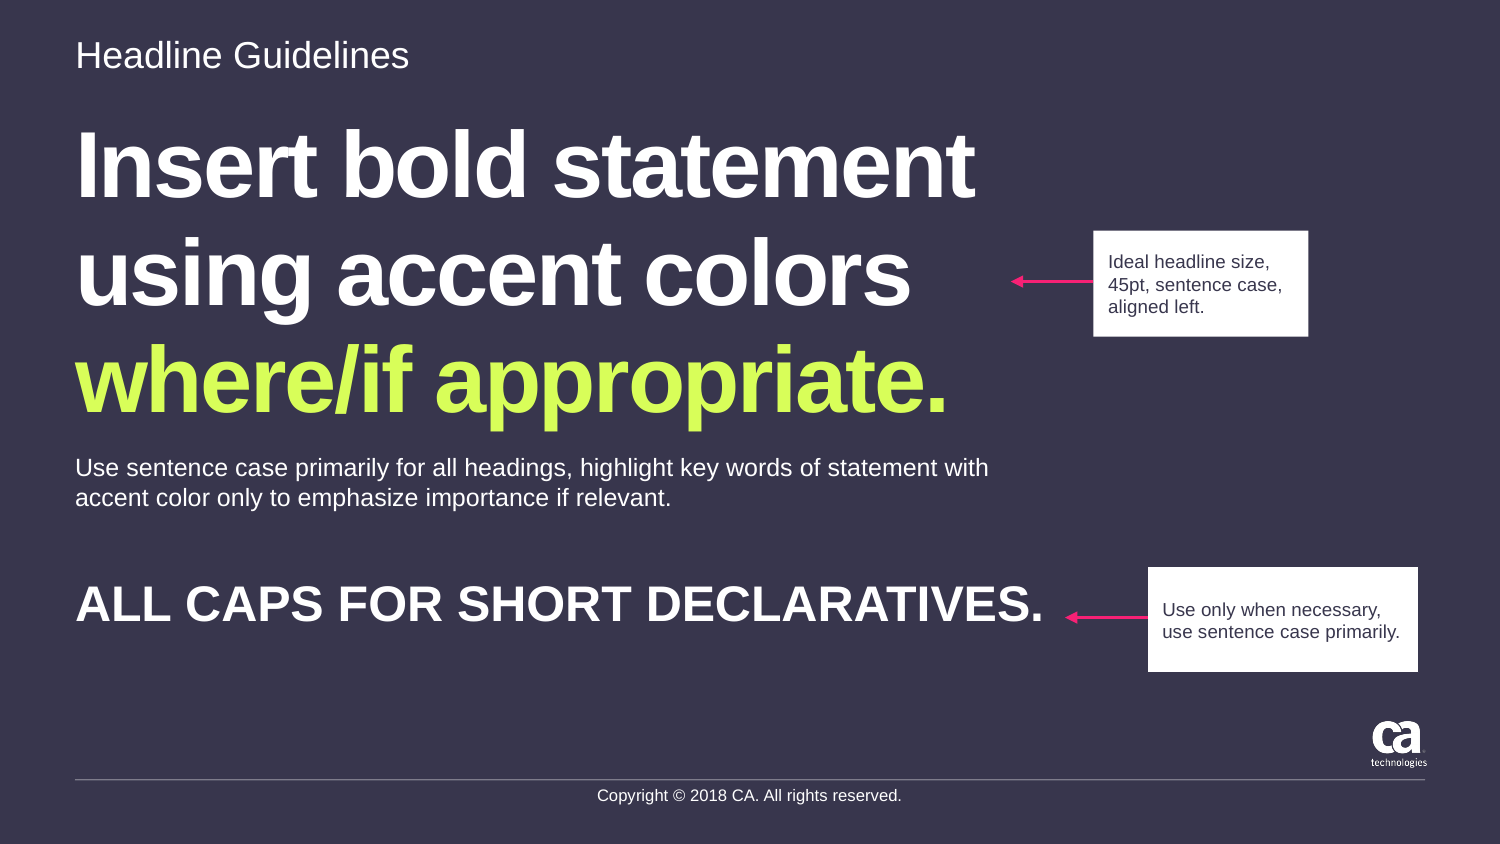

Headline Guidelines

#
Insert bold statement
using accent colors
where/if appropriate.
Ideal headline size, 45pt, sentence case, aligned left.
Use sentence case primarily for all headings, highlight key words of statement with accent color only to emphasize importance if relevant.
ALL CAPS FOR SHORT DECLARATIVES.
Use only when necessary, use sentence case primarily.